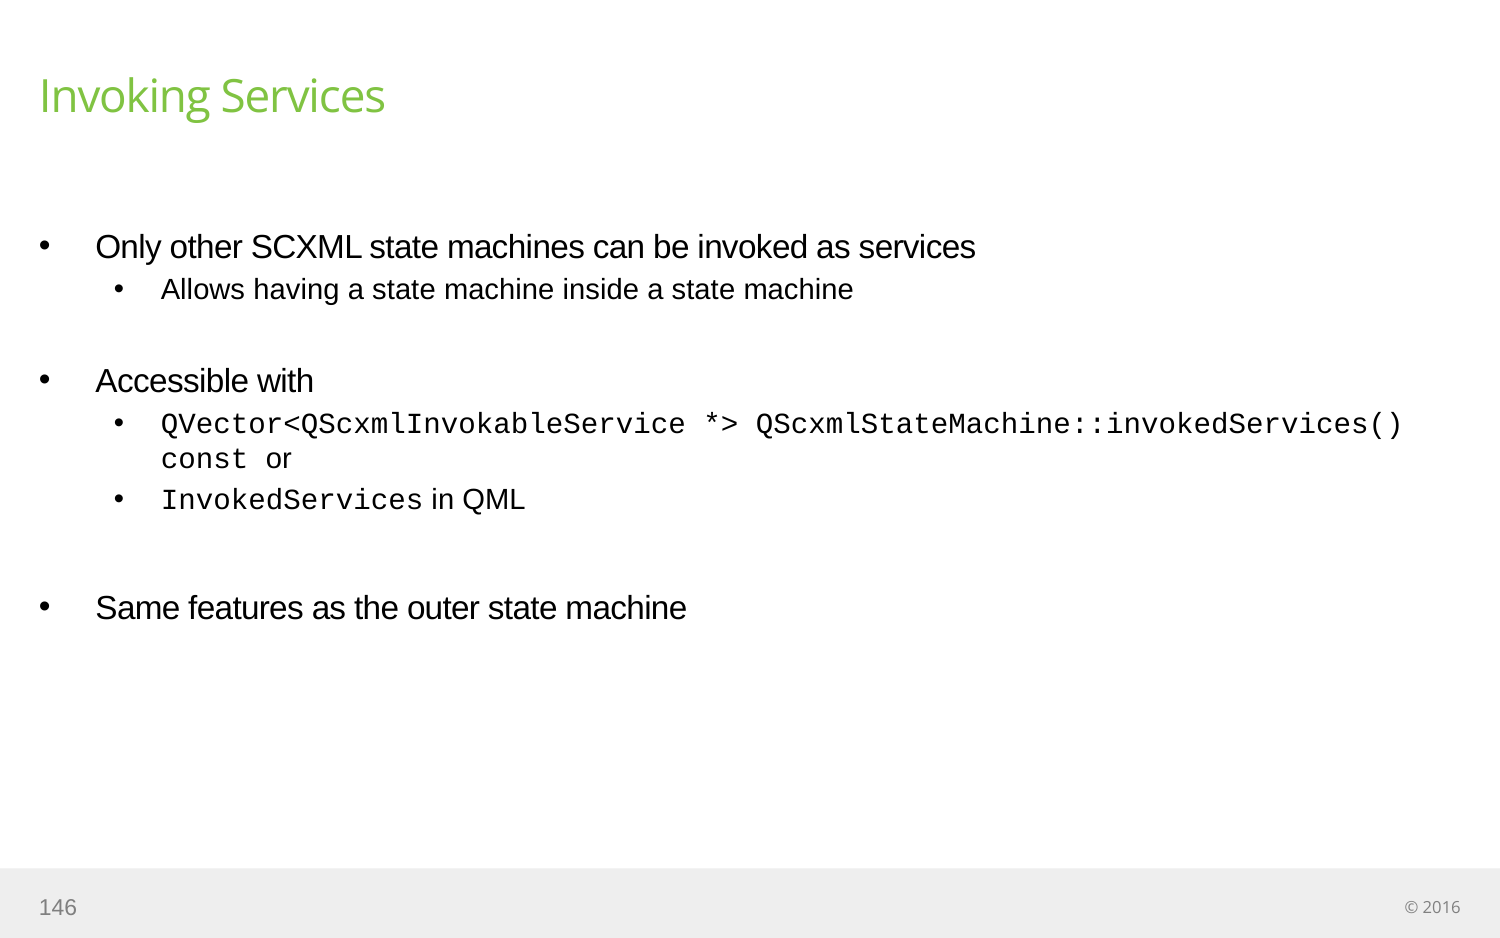

# Invoking Services
Only other SCXML state machines can be invoked as services
Allows having a state machine inside a state machine

Accessible with
QVector<QScxmlInvokableService *> QScxmlStateMachine::invokedServices() const or
InvokedServices in QML

Same features as the outer state machine

146
© 2016